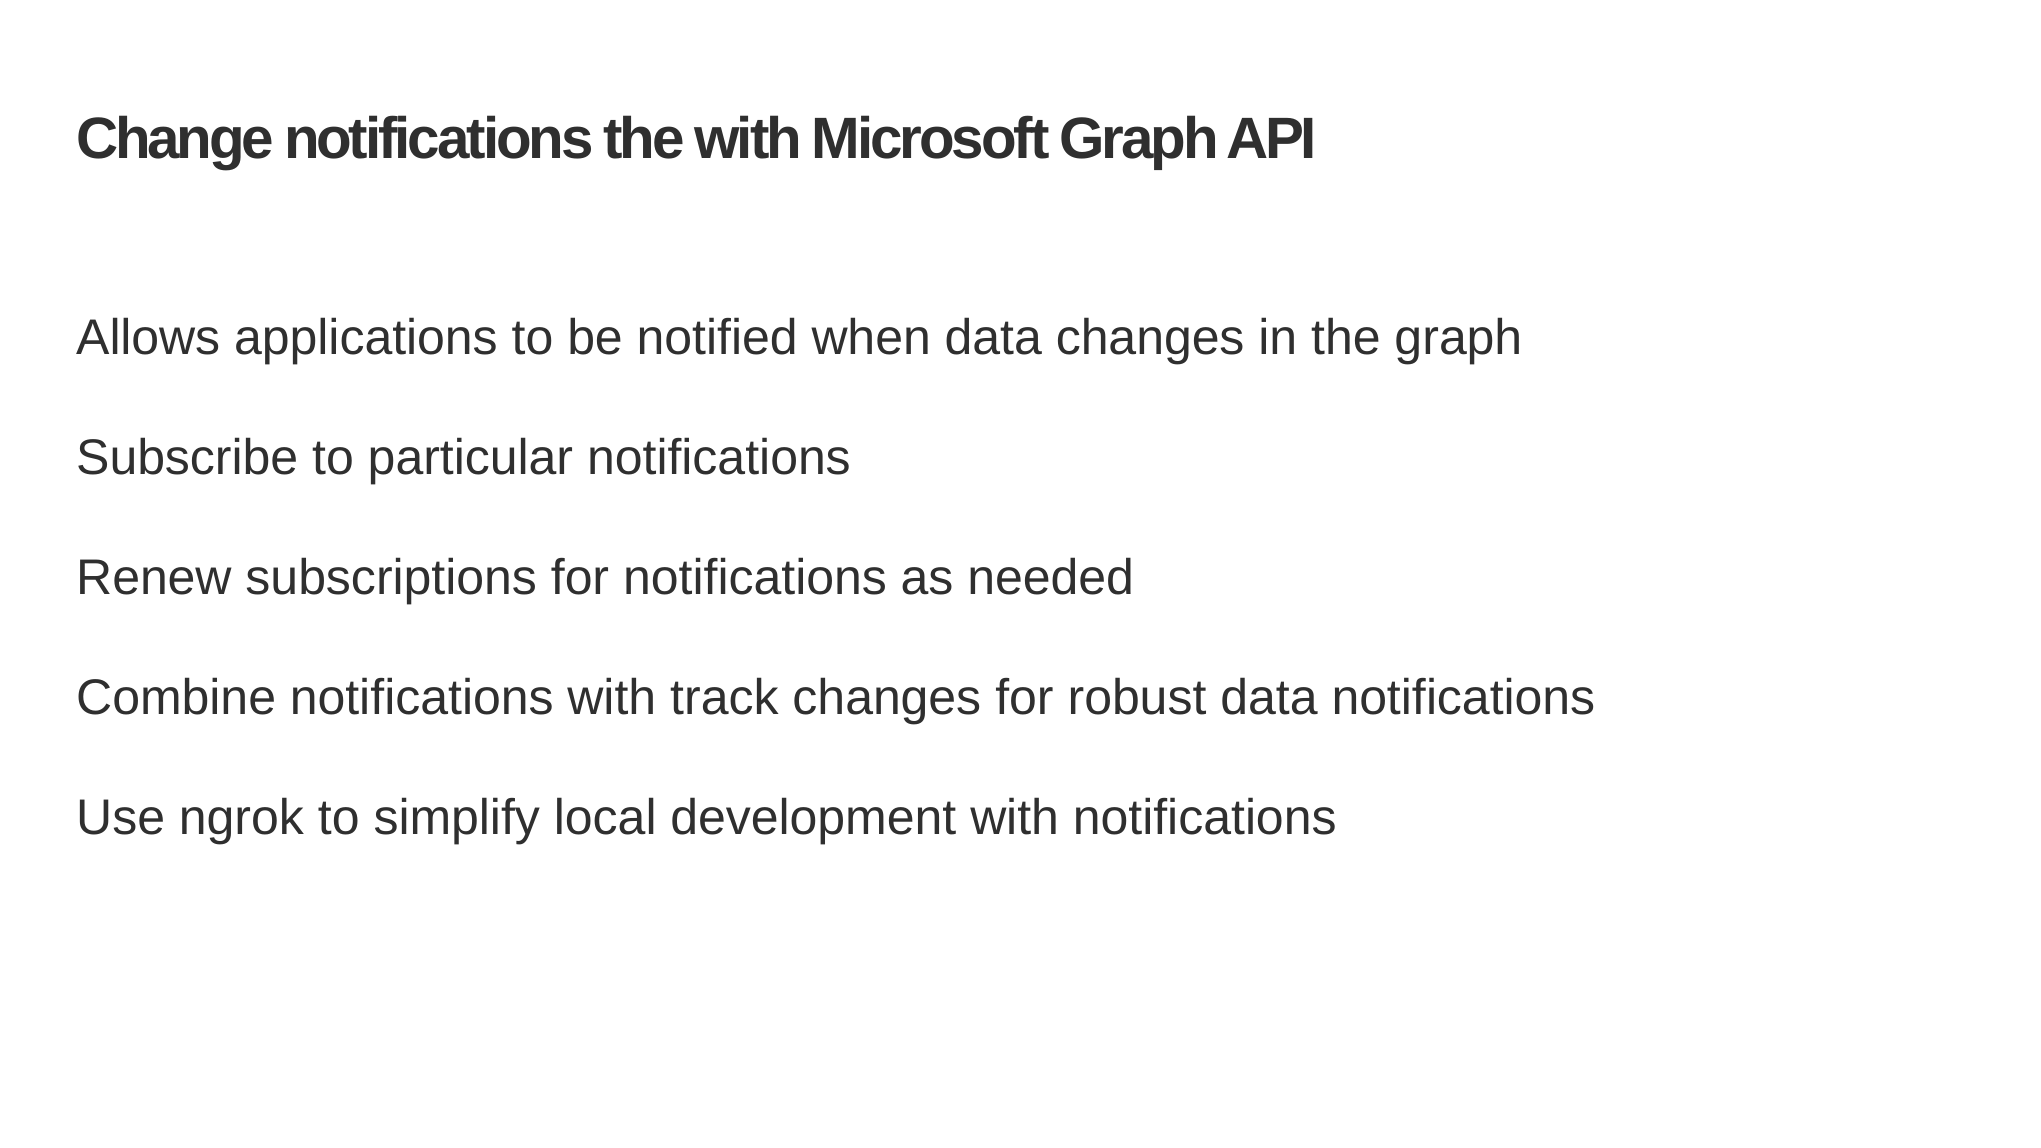

# Change notifications the with Microsoft Graph API
Allows applications to be notified when data changes in the graph

Subscribe to particular notifications

Renew subscriptions for notifications as needed

Combine notifications with track changes for robust data notifications

Use ngrok to simplify local development with notifications